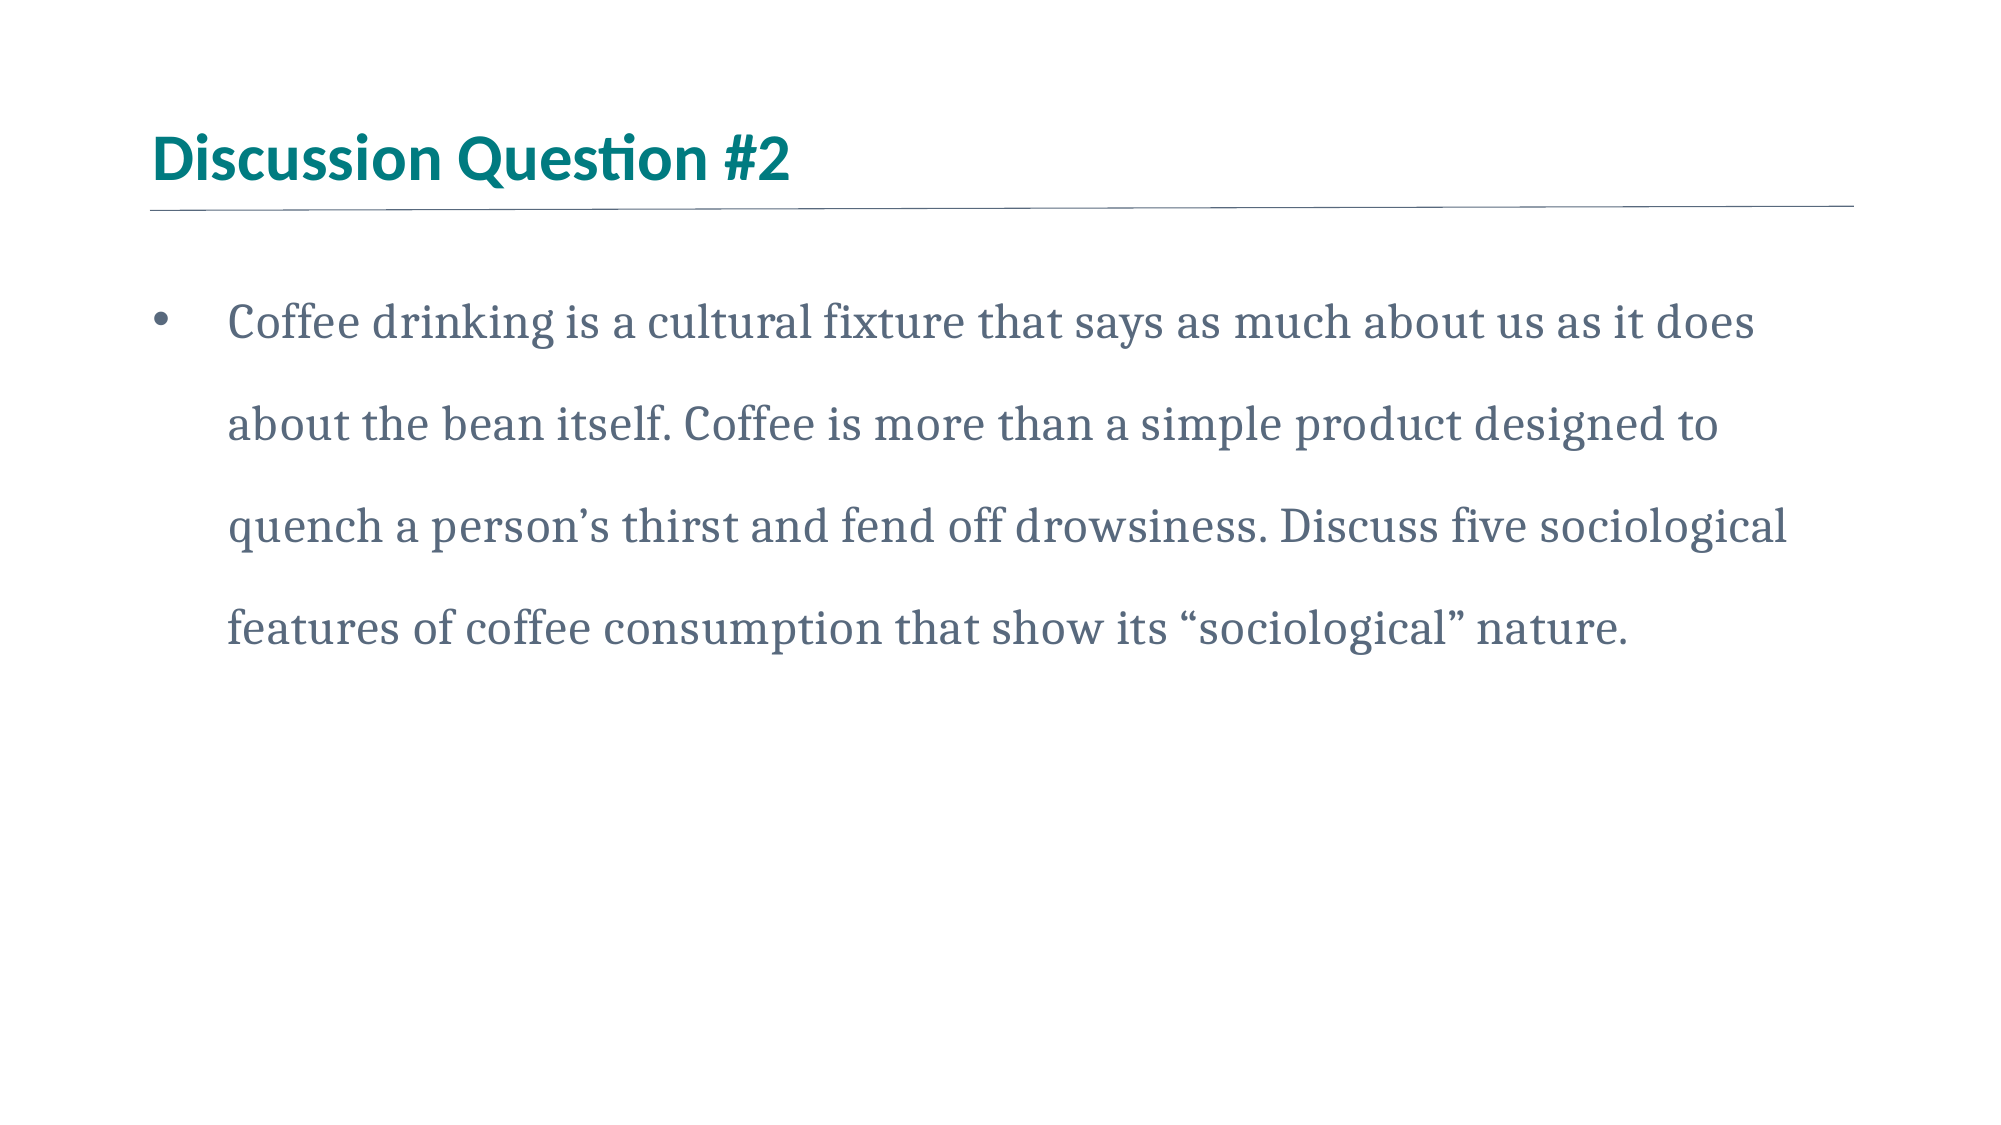

# Discussion Question #2
Coffee drinking is a cultural fixture that says as much about us as it does about the bean itself. Coffee is more than a simple product designed to quench a person’s thirst and fend off drowsiness. Discuss five sociological features of coffee consumption that show its “sociological” nature.